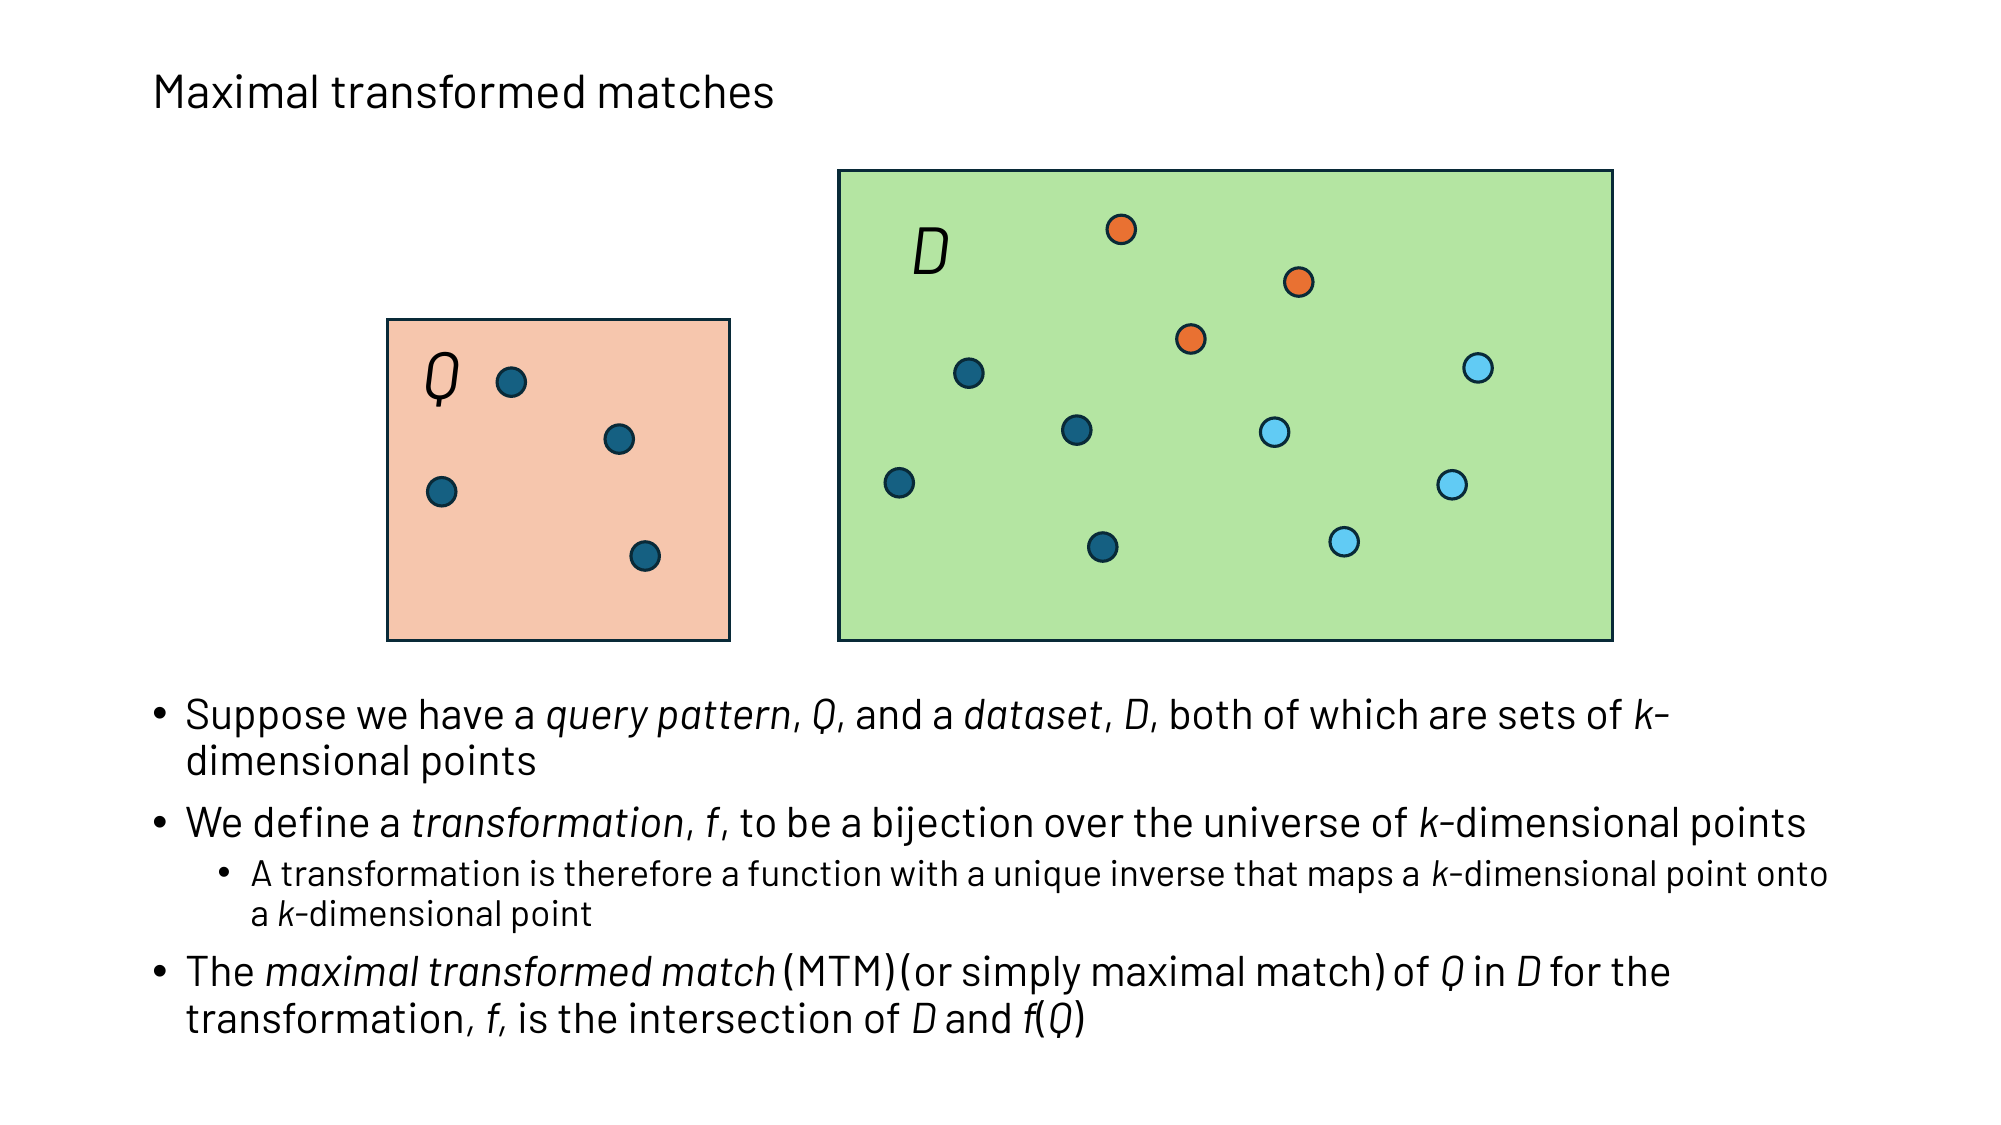

# Maximal transformed matches

D

Q

Suppose we have a query pattern, Q, and a dataset, D, both of which are sets of k-dimensional points
We define a transformation, f, to be a bijection over the universe of k-dimensional points
A transformation is therefore a function with a unique inverse that maps a k-dimensional point onto a k-dimensional point
The maximal transformed match (MTM) (or simply maximal match) of Q in D for the transformation, f, is the intersection of D and f(Q)